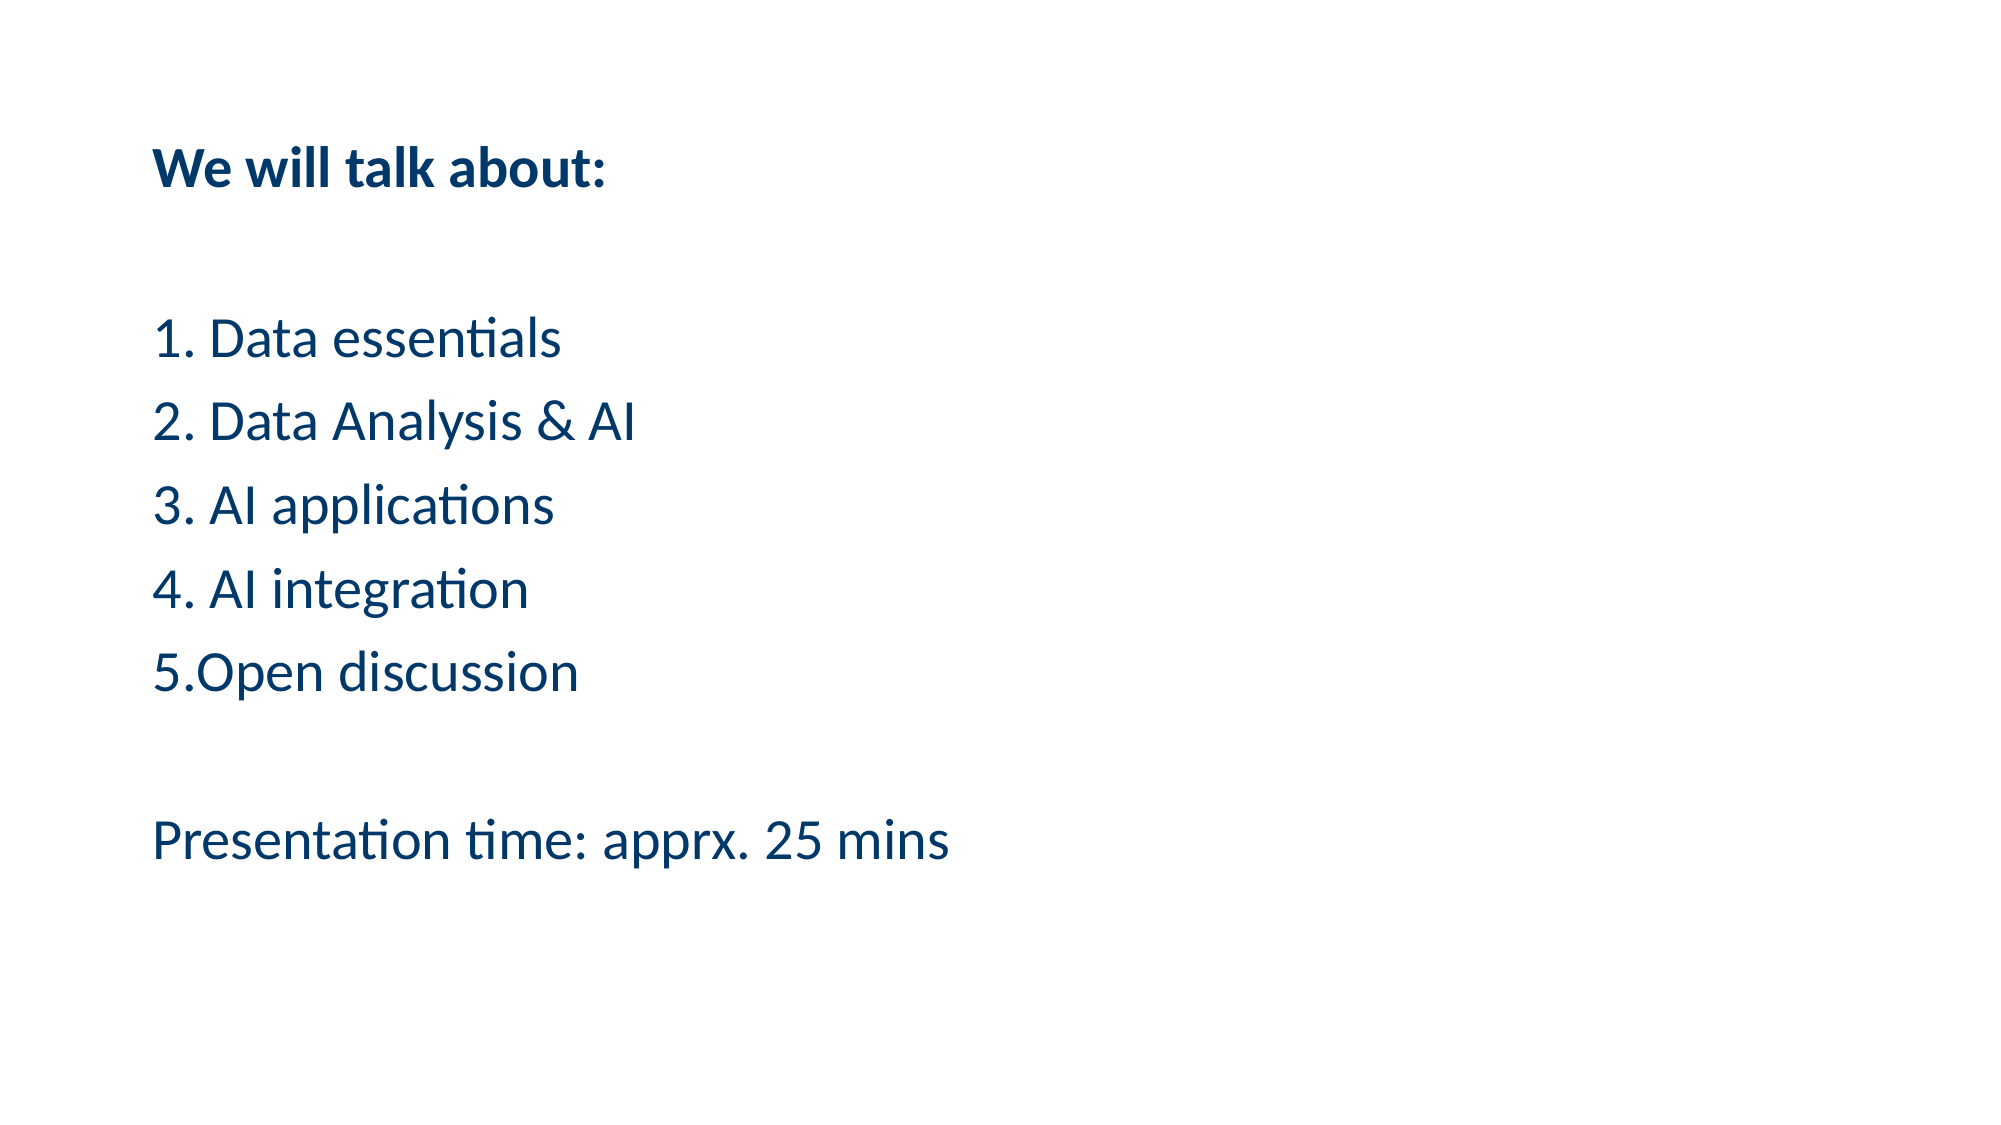

# We will talk about:
 Data essentials
 Data Analysis & AI
 AI applications
 AI integration
Open discussion

Presentation time: apprx. 25 mins